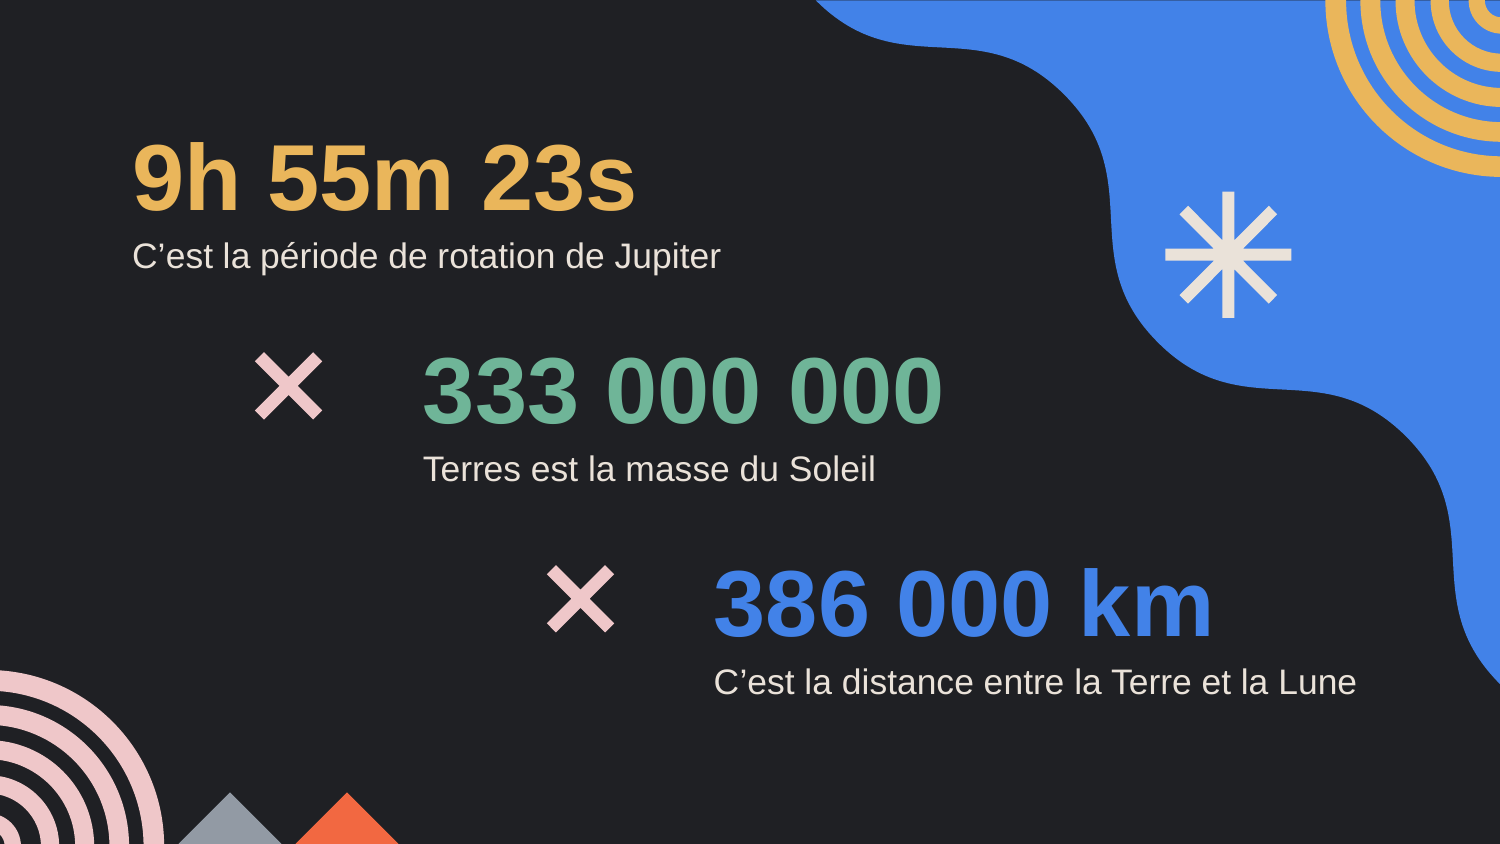

# 9h 55m 23s

C’est la période de rotation de Jupiter
333 000 000

Terres est la masse du Soleil
386 000 km

C’est la distance entre la Terre et la Lune